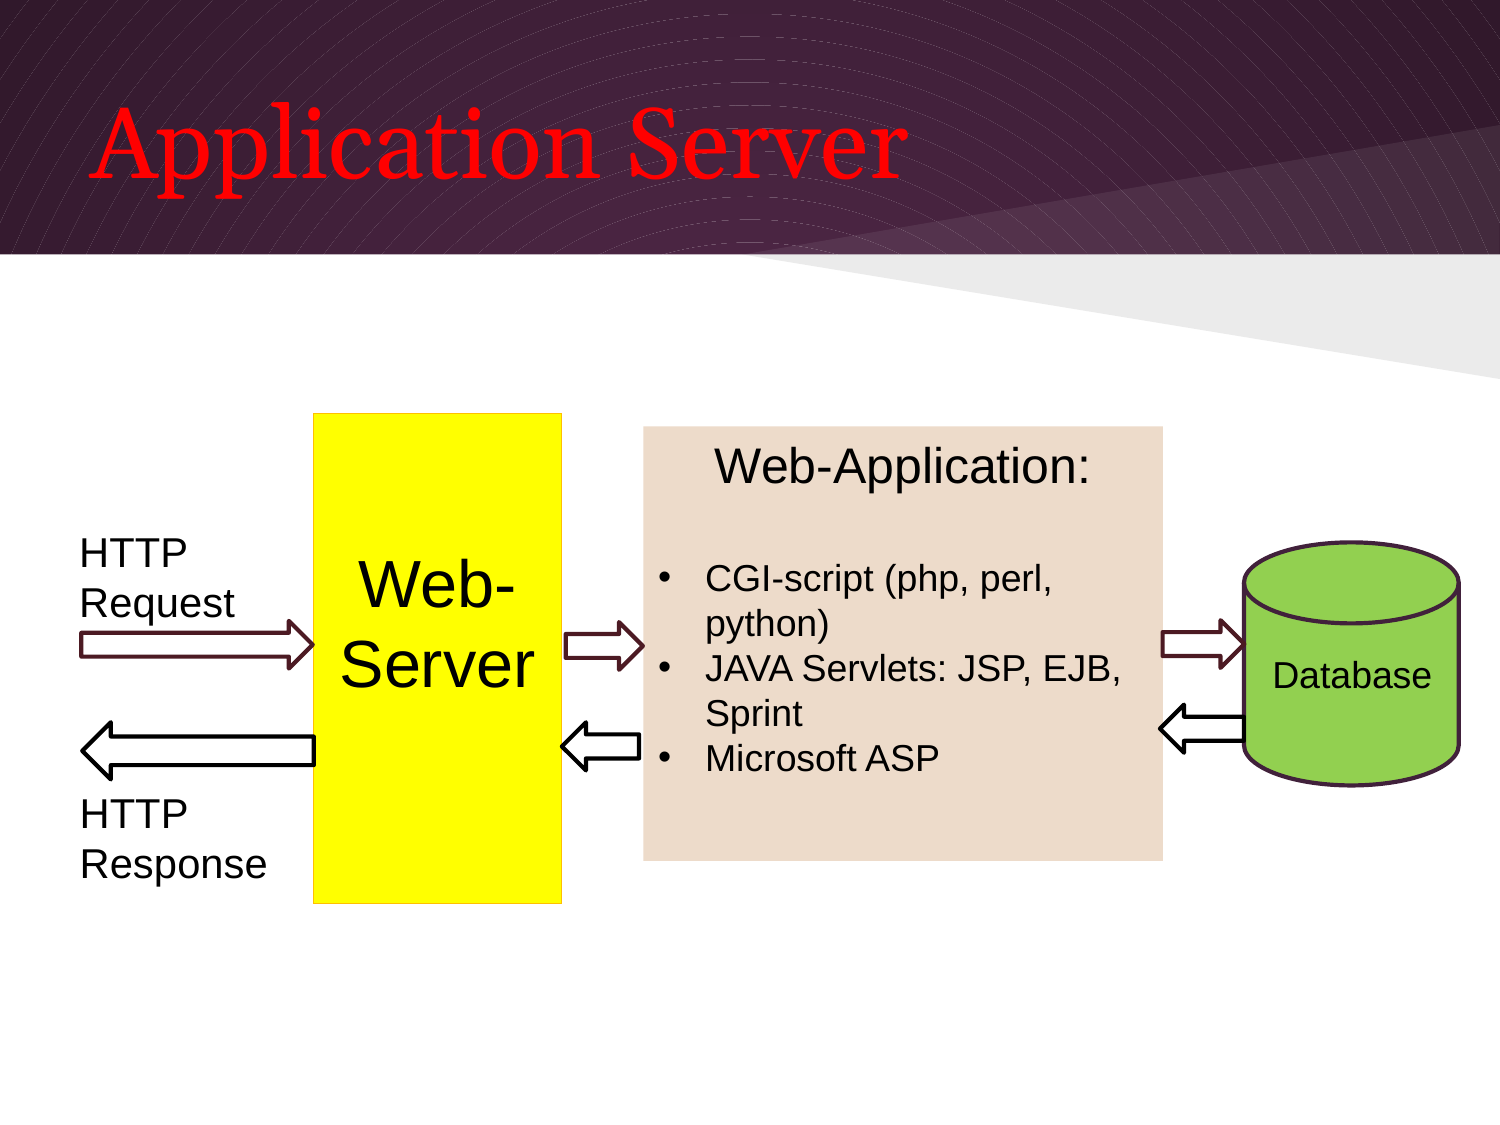

# Application Server

Web-Server

Web-Application:

CGI-script (php, perl, python)
JAVA Servlets: JSP, EJB, Sprint
Microsoft ASP

HTTP Request

Database

HTTP Response